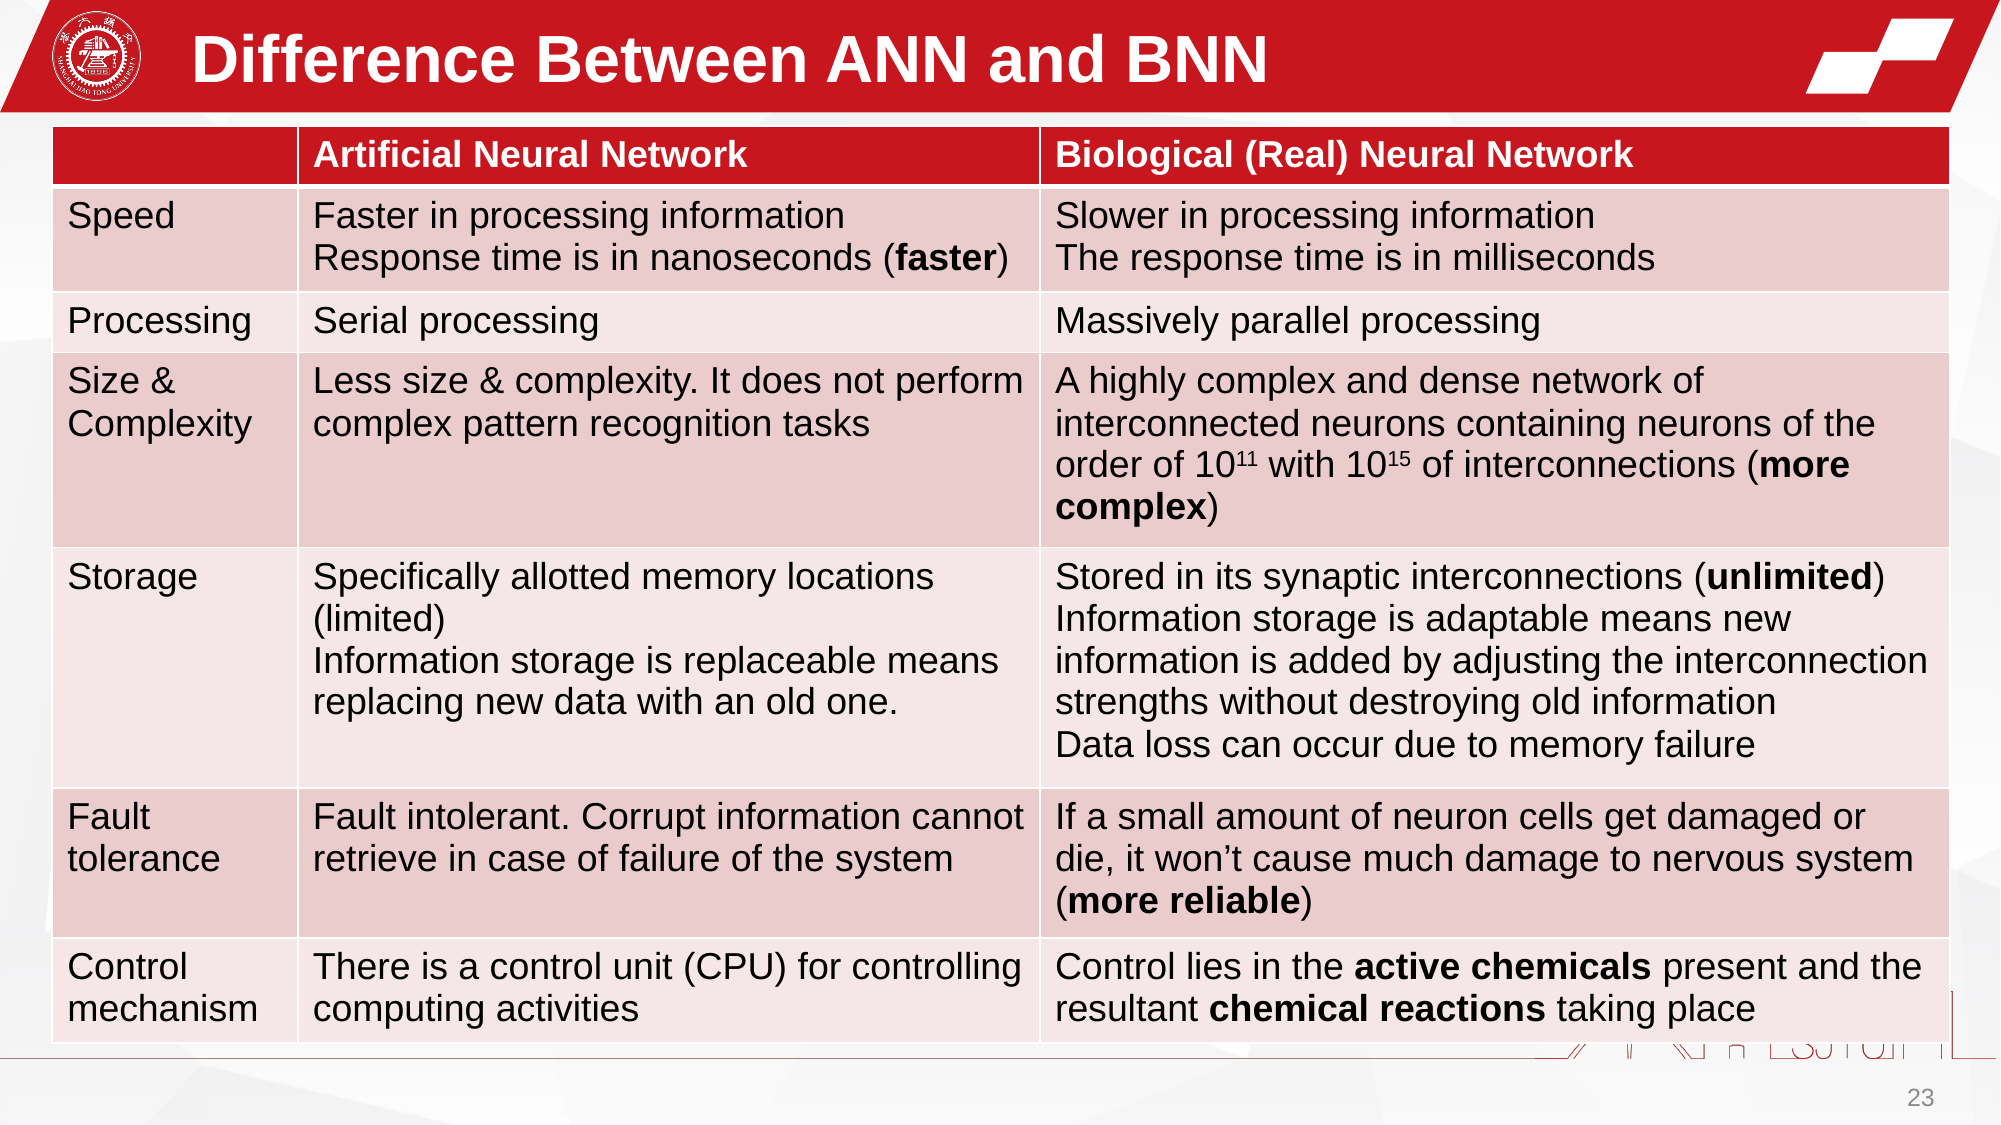

Difference Between ANN and BNN
|  | Artificial Neural Network | Biological (Real) Neural Network |
| --- | --- | --- |
| Speed | Faster in processing information Response time is in nanoseconds (faster) | Slower in processing information The response time is in milliseconds |
| Processing | Serial processing | Massively parallel processing |
| Size & Complexity | Less size & complexity. It does not perform complex pattern recognition tasks | A highly complex and dense network of interconnected neurons containing neurons of the order of 1011 with 1015 of interconnections (more complex) |
| Storage | Specifically allotted memory locations (limited) Information storage is replaceable means replacing new data with an old one. | Stored in its synaptic interconnections (unlimited) Information storage is adaptable means new information is added by adjusting the interconnection strengths without destroying old information Data loss can occur due to memory failure |
| Fault tolerance | Fault intolerant. Corrupt information cannot retrieve in case of failure of the system | If a small amount of neuron cells get damaged or die, it won’t cause much damage to nervous system (more reliable) |
| Control mechanism | There is a control unit (CPU) for controlling computing activities | Control lies in the active chemicals present and the resultant chemical reactions taking place |
[https://www.xenonstack.com/blog/artificial-neural-network-applications]

23